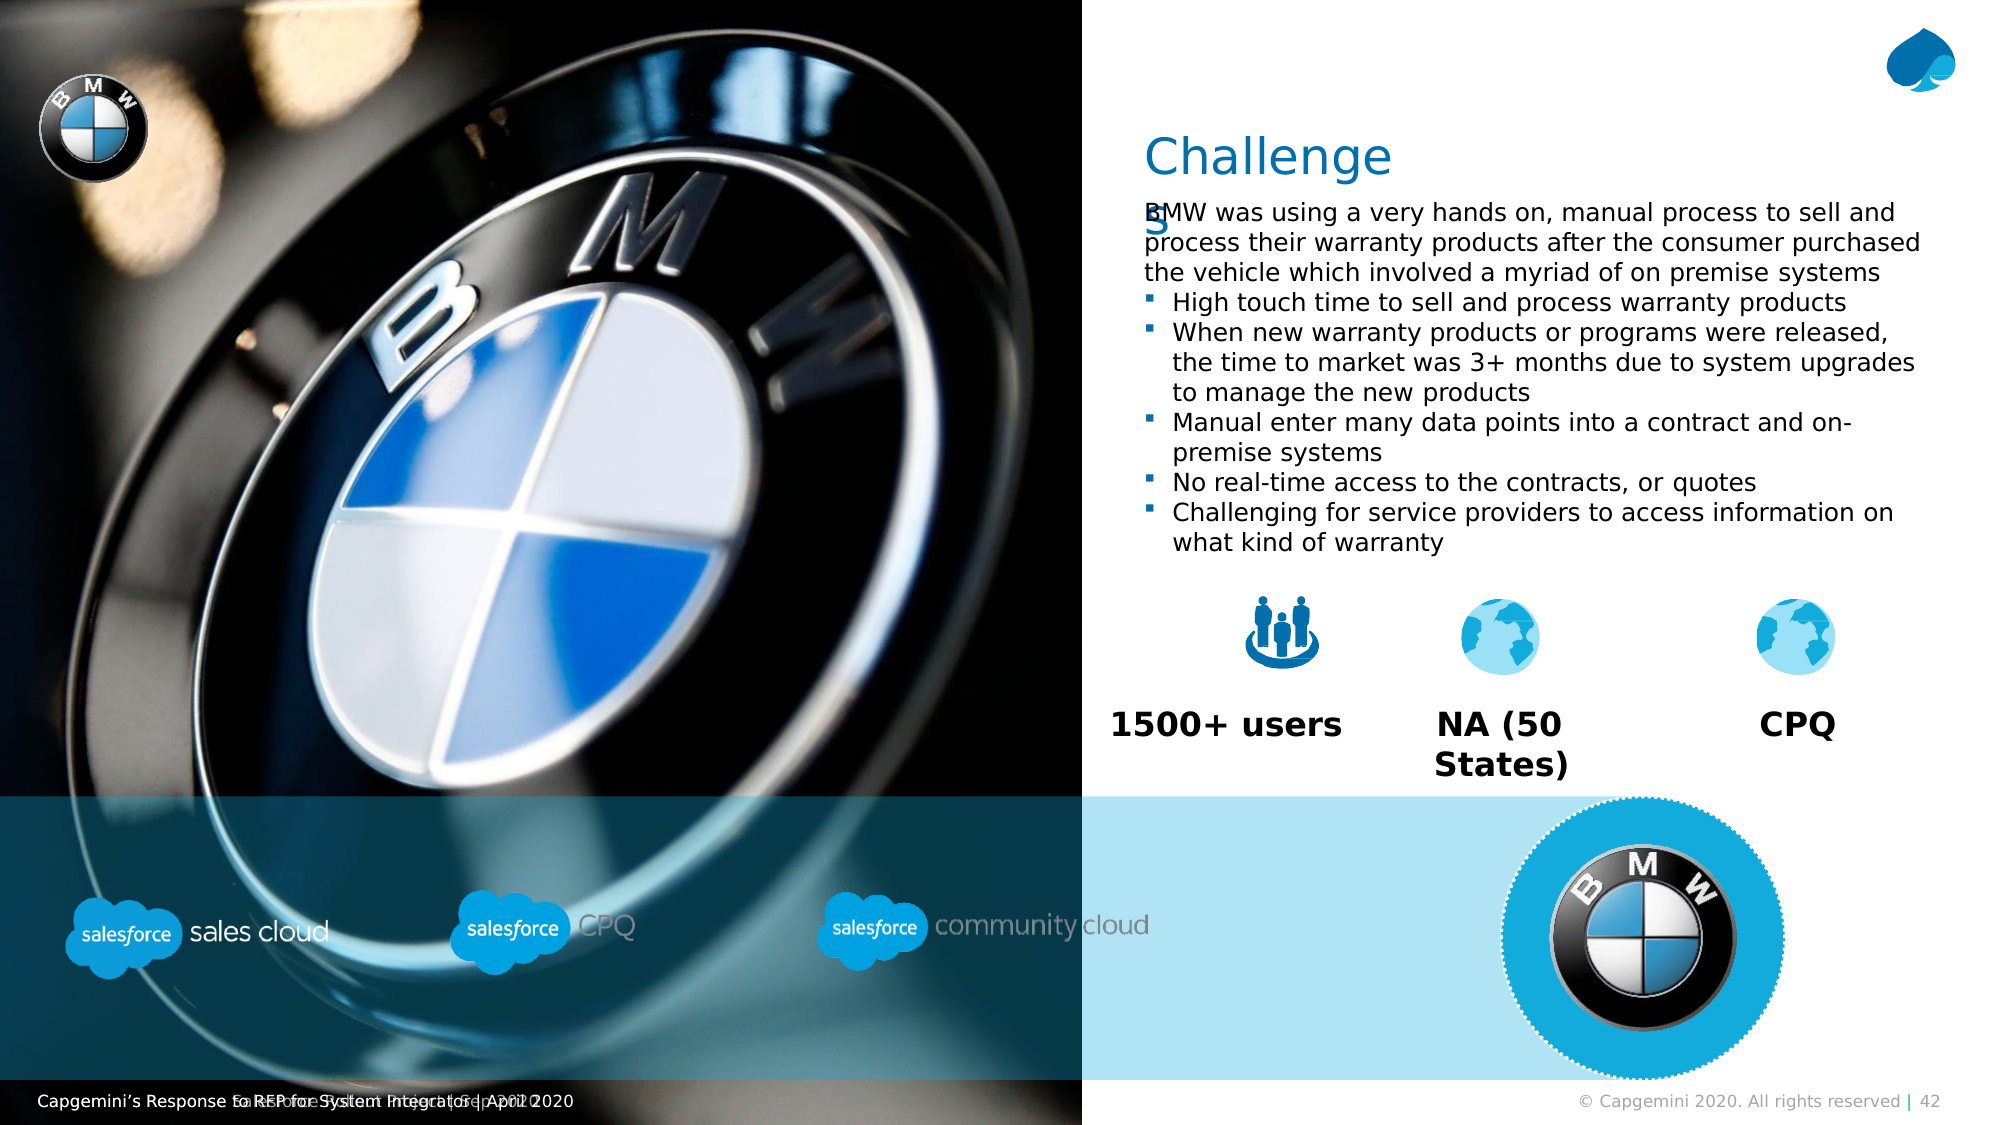

# Challenges
BMW was using a very hands on, manual process to sell and  process their warranty products after the consumer purchased  the vehicle which involved a myriad of on premise systems
High touch time to sell and process warranty products
When new warranty products or programs were released,  the time to market was 3+ months due to system upgrades  to manage the new products
Manual enter many data points into a contract and on-  premise systems
No real-time access to the contracts, or quotes
Challenging for service providers to access information on  what kind of warranty

1500+ users
NA (50
States)
CPQ

Capgemini’s Response to RFP for System Integrator | April 2020
© Capgemini 2020. All rights reserved | 42
Capgemini’s Response Salesforce Rollout Project | Sep 2020